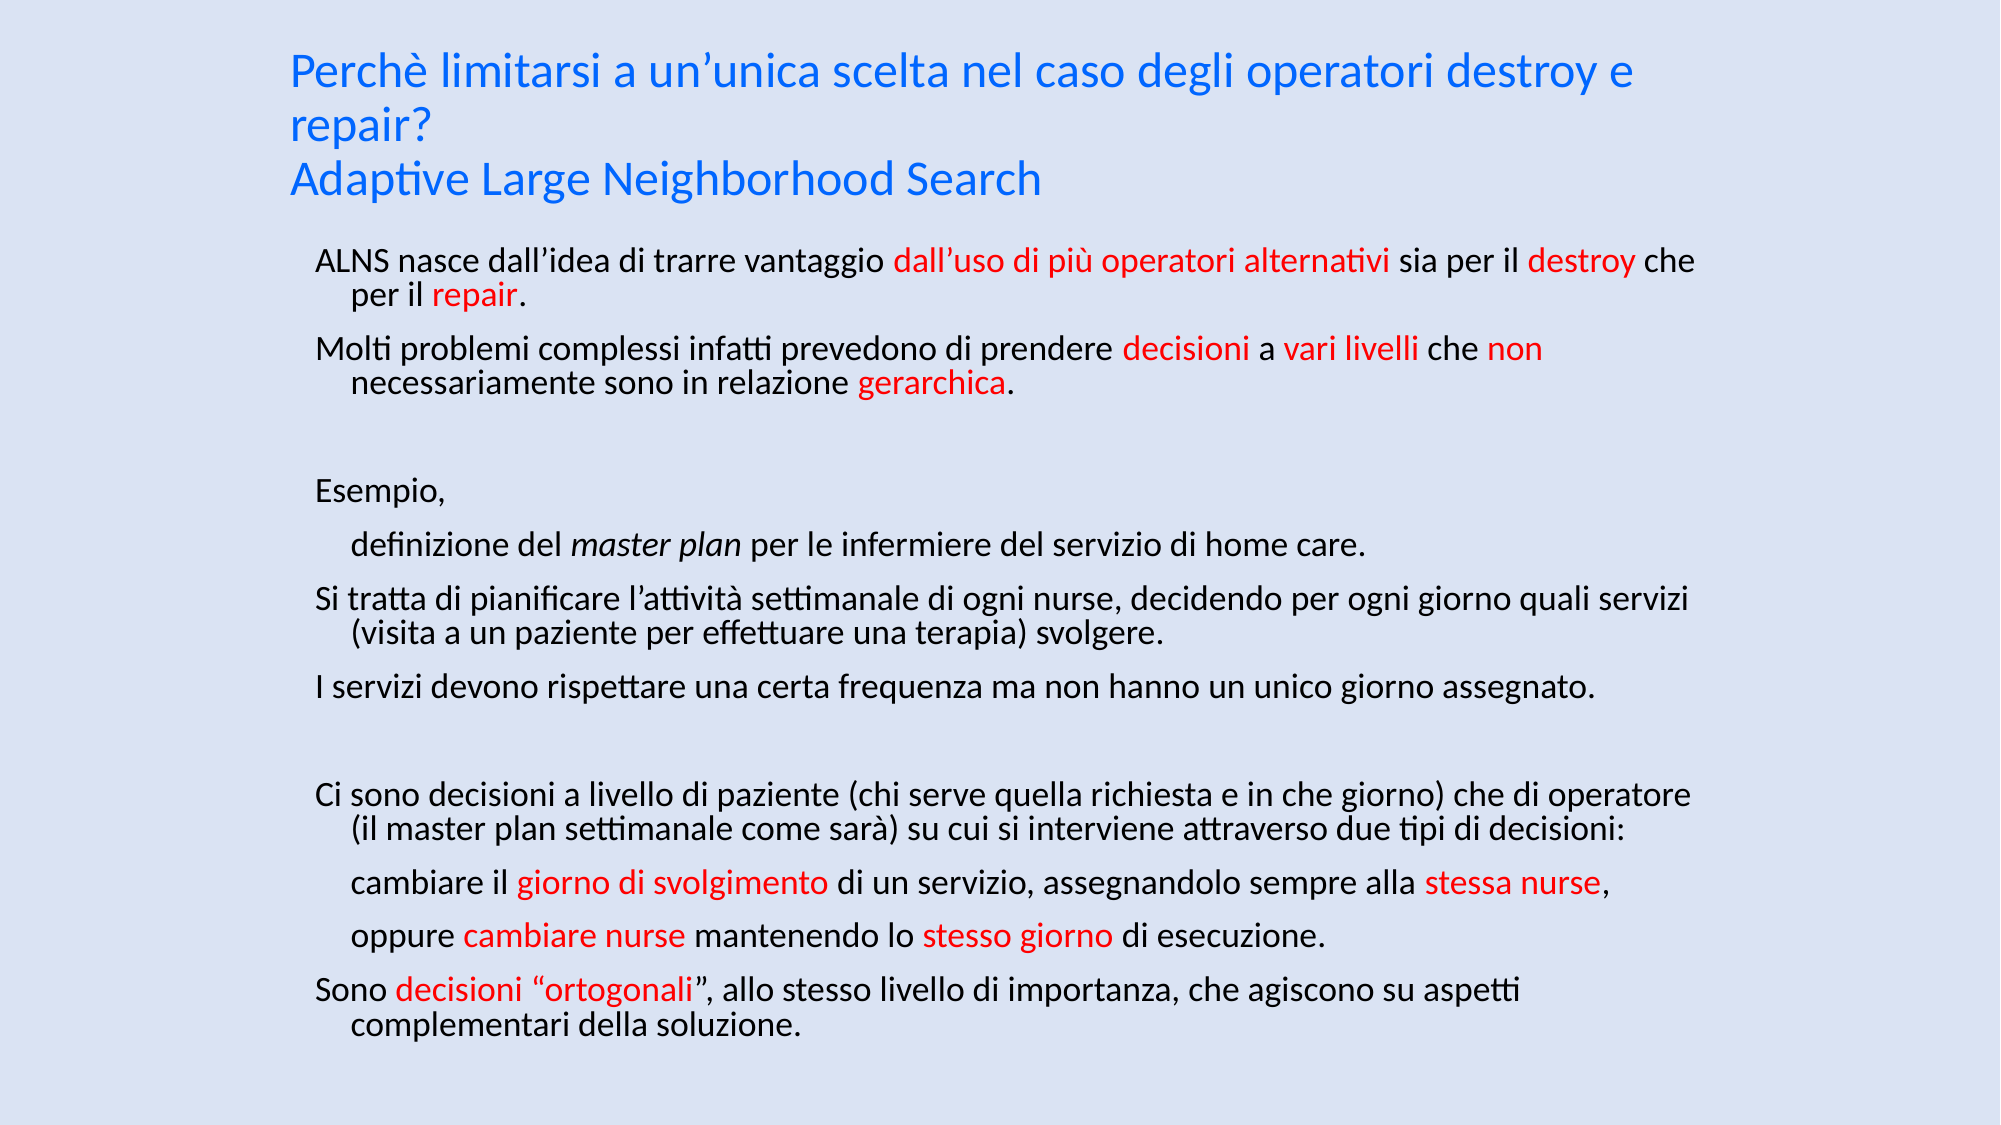

# Perchè limitarsi a un’unica scelta nel caso degli operatori destroy e repair? Adaptive Large Neighborhood Search
ALNS nasce dall’idea di trarre vantaggio dall’uso di più operatori alternativi sia per il destroy che per il repair.
Molti problemi complessi infatti prevedono di prendere decisioni a vari livelli che non necessariamente sono in relazione gerarchica.

Esempio,
	definizione del master plan per le infermiere del servizio di home care.
Si tratta di pianificare l’attività settimanale di ogni nurse, decidendo per ogni giorno quali servizi (visita a un paziente per effettuare una terapia) svolgere.
I servizi devono rispettare una certa frequenza ma non hanno un unico giorno assegnato.

Ci sono decisioni a livello di paziente (chi serve quella richiesta e in che giorno) che di operatore (il master plan settimanale come sarà) su cui si interviene attraverso due tipi di decisioni:
	cambiare il giorno di svolgimento di un servizio, assegnandolo sempre alla stessa nurse,
	oppure cambiare nurse mantenendo lo stesso giorno di esecuzione.
Sono decisioni “ortogonali”, allo stesso livello di importanza, che agiscono su aspetti complementari della soluzione.